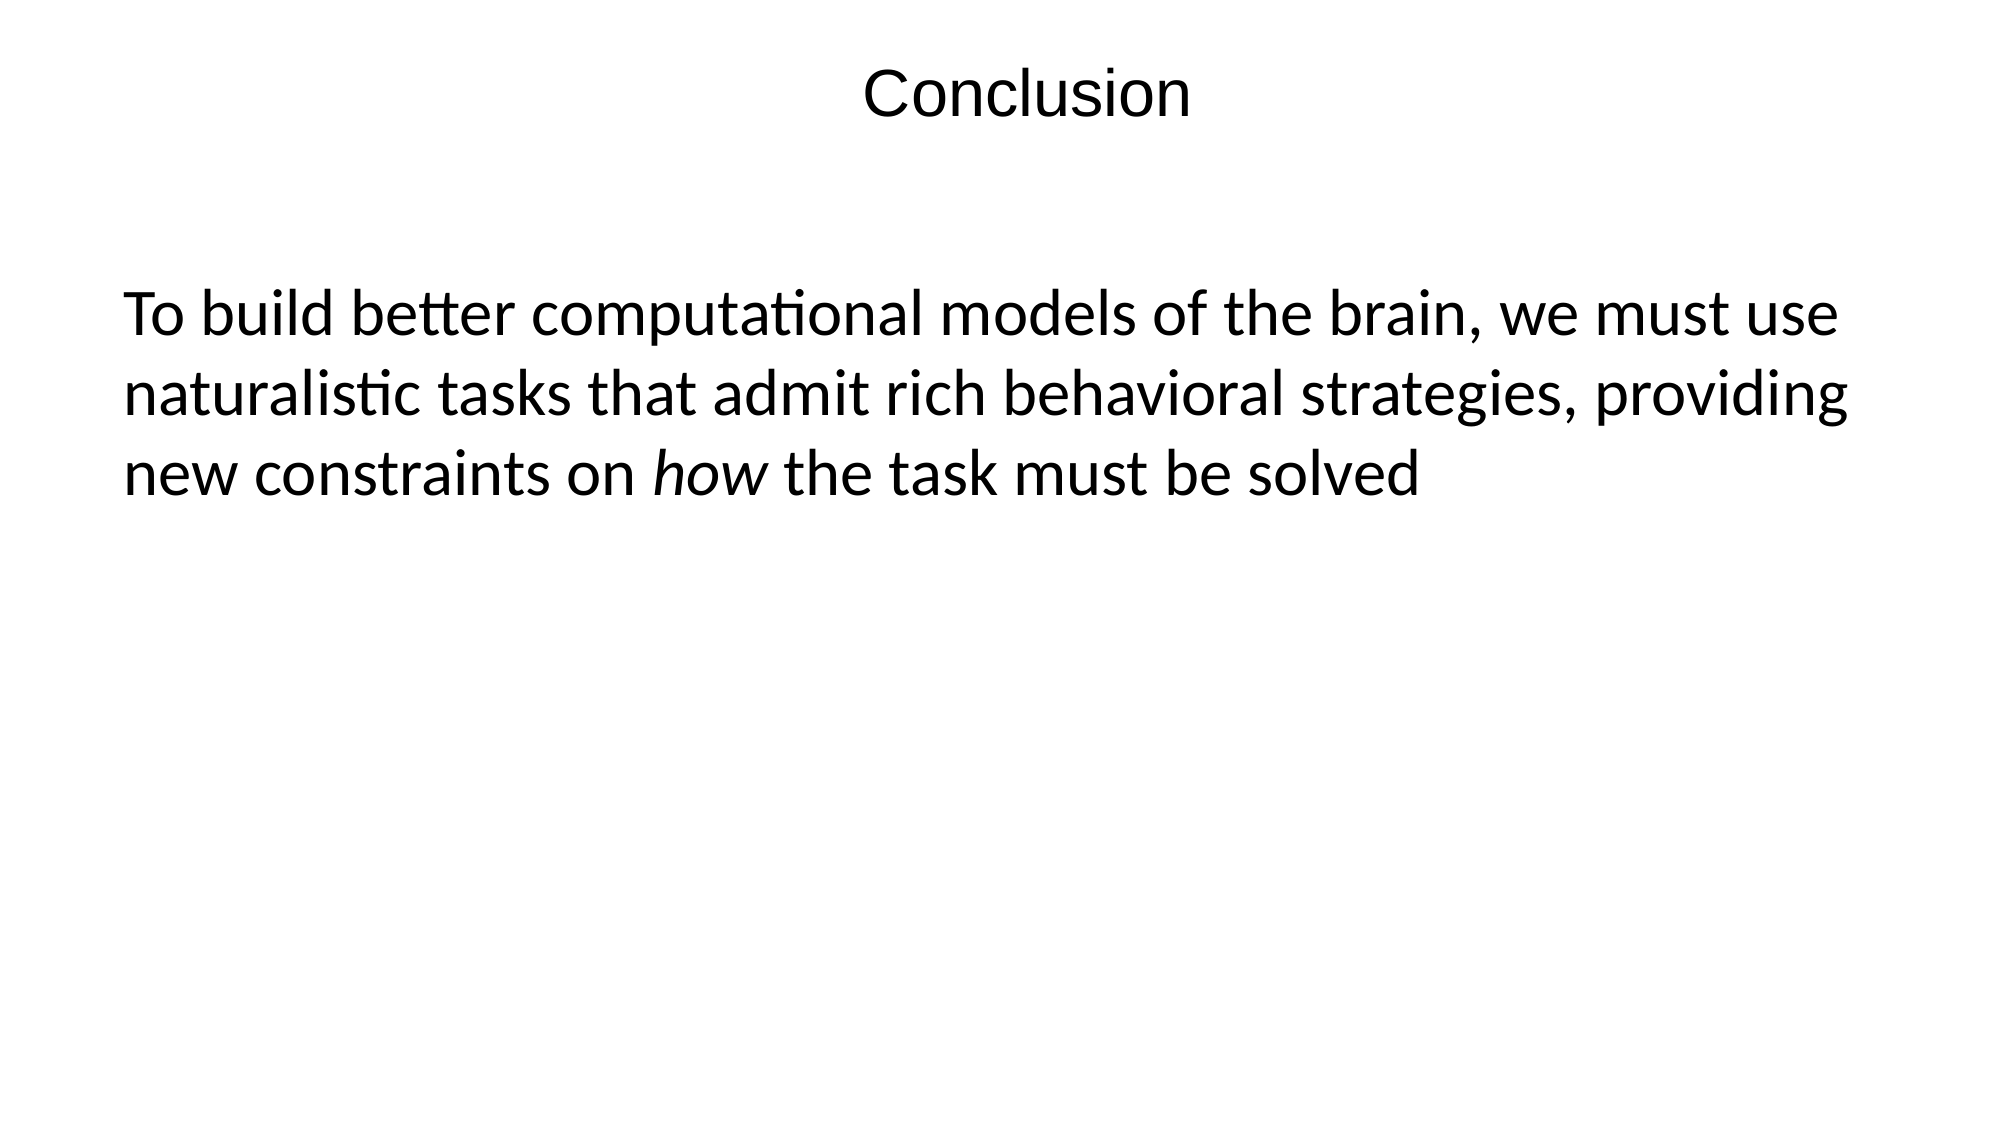

Conclusion
To build better computational models of the brain, we must use naturalistic tasks that admit rich behavioral strategies, providing
new constraints on how the task must be solved